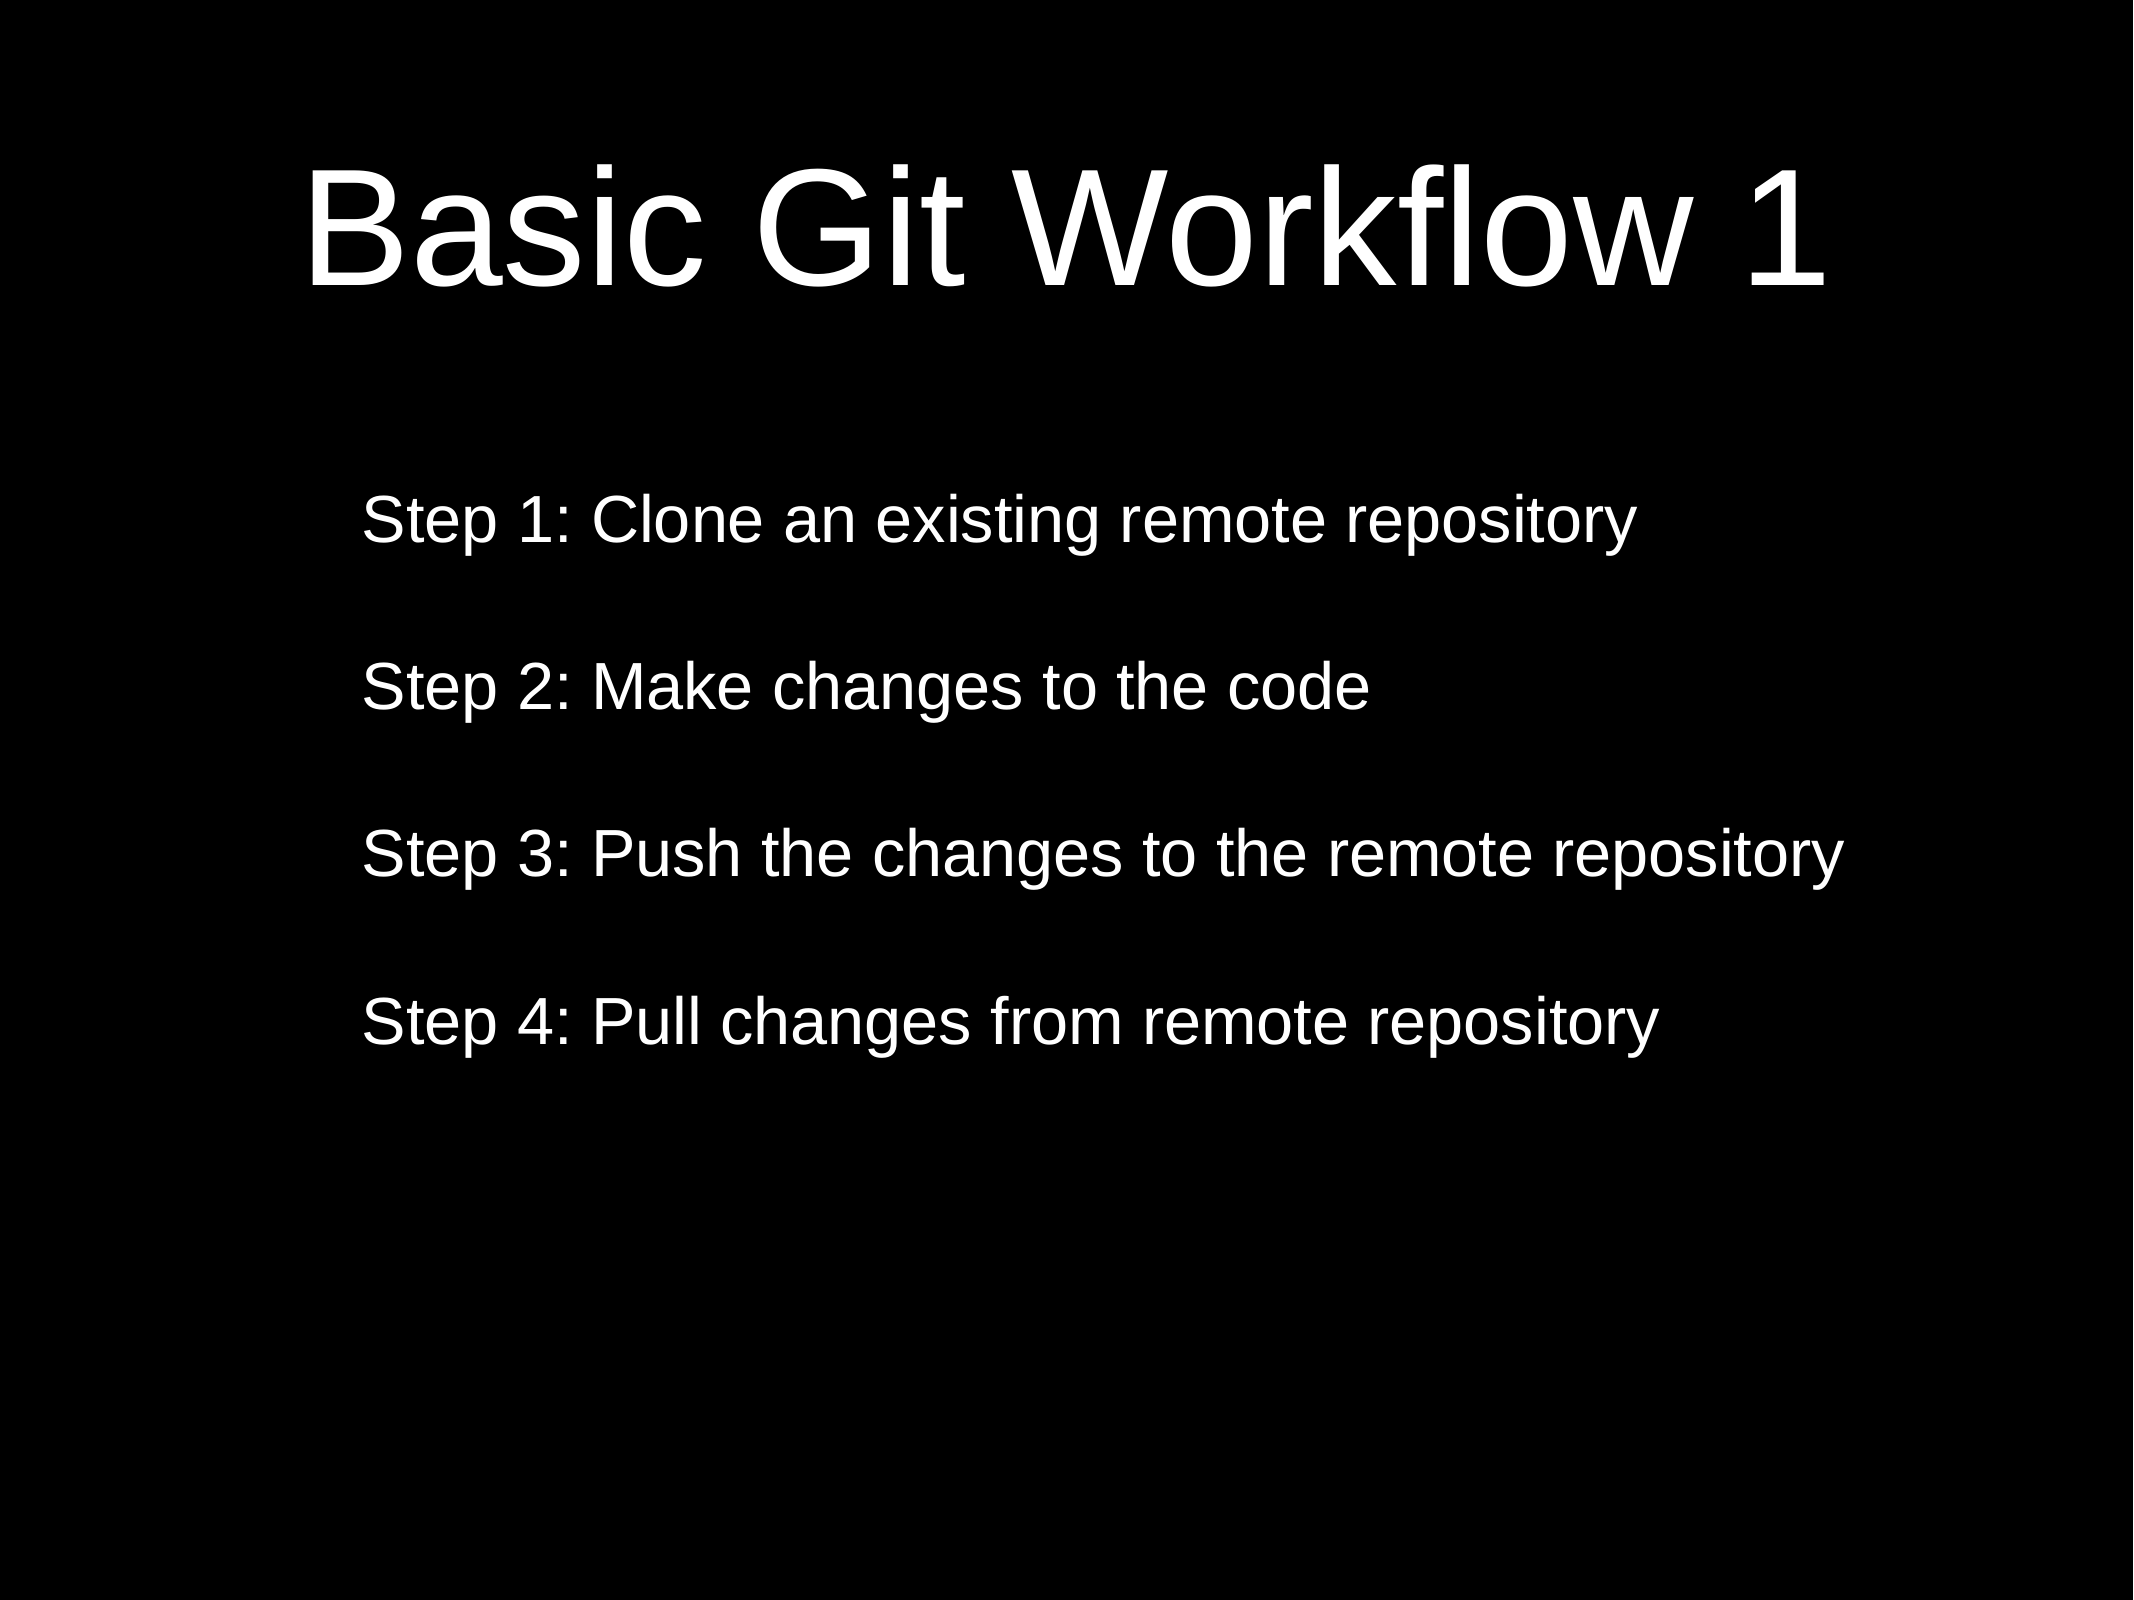

# Basic Git Workflow 1
Step 1: Clone an existing remote repository
Step 2: Make changes to the code
Step 3: Push the changes to the remote repository
Step 4: Pull changes from remote repository